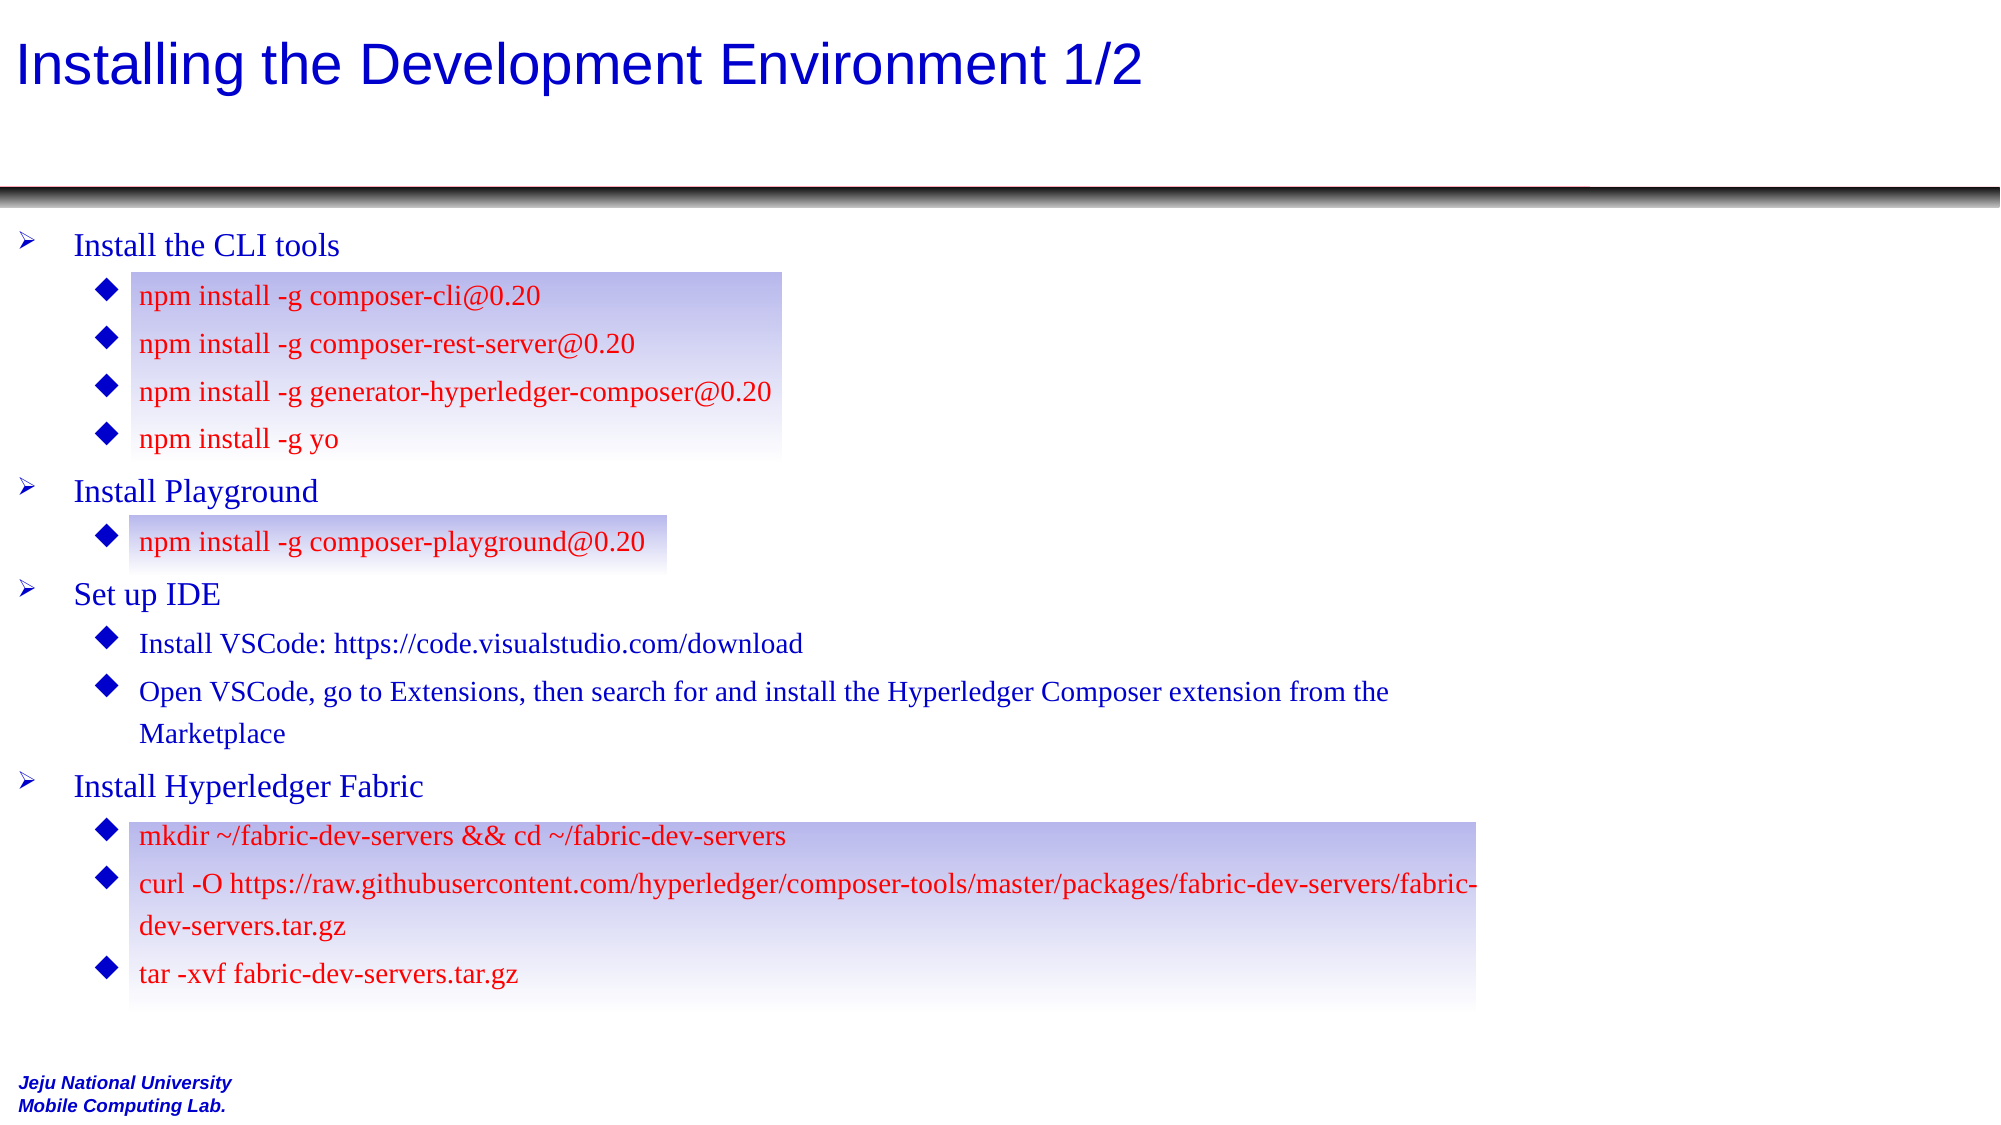

# Installing the Development Environment 1/2
Install the CLI tools
npm install -g composer-cli@0.20
npm install -g composer-rest-server@0.20
npm install -g generator-hyperledger-composer@0.20
npm install -g yo
Install Playground
npm install -g composer-playground@0.20
Set up IDE
Install VSCode: https://code.visualstudio.com/download
Open VSCode, go to Extensions, then search for and install the Hyperledger Composer extension from the Marketplace
Install Hyperledger Fabric
mkdir ~/fabric-dev-servers && cd ~/fabric-dev-servers
curl -O https://raw.githubusercontent.com/hyperledger/composer-tools/master/packages/fabric-dev-servers/fabric-dev-servers.tar.gz
tar -xvf fabric-dev-servers.tar.gz